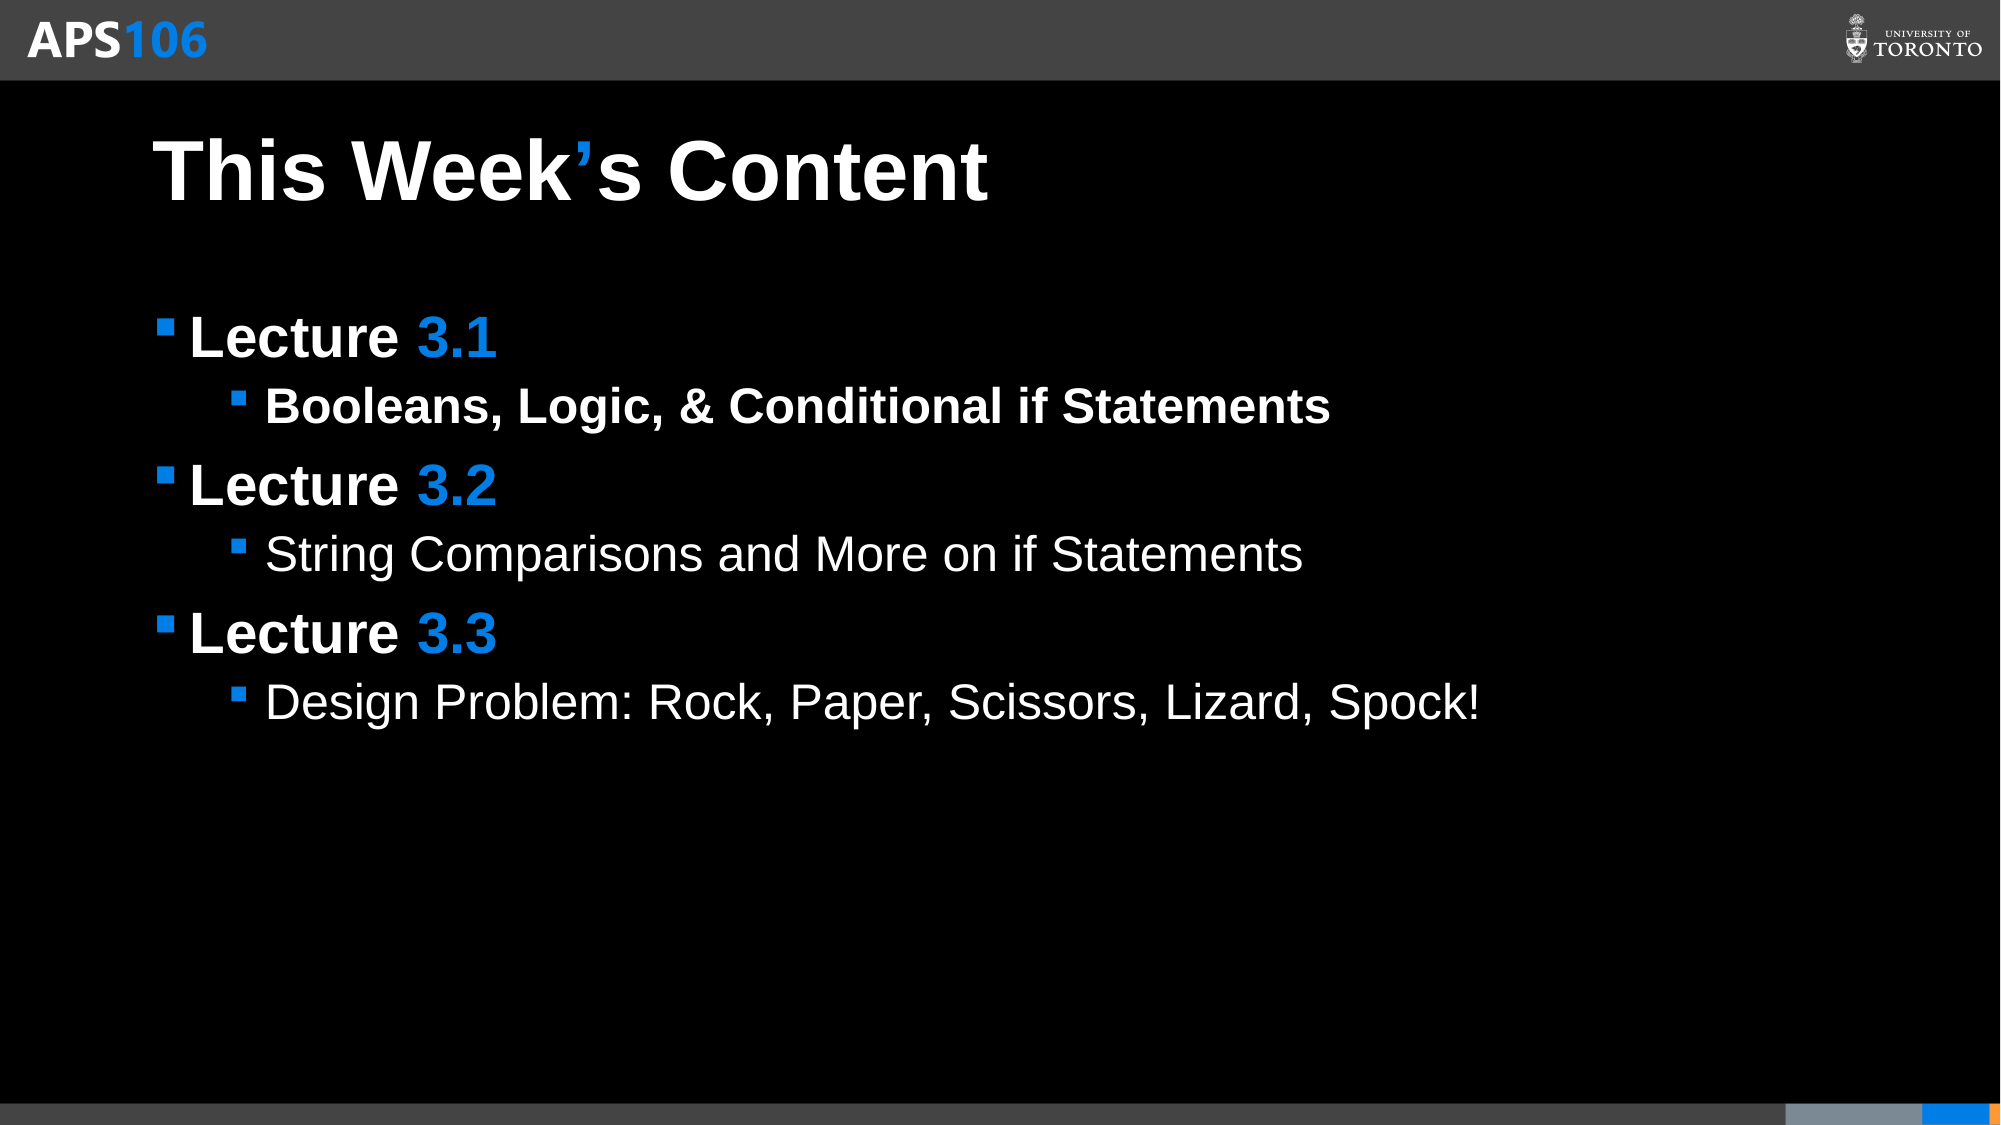

# This Week’s Content
Lecture 3.1
Booleans, Logic, & Conditional if Statements
Lecture 3.2
String Comparisons and More on if Statements
Lecture 3.3
Design Problem: Rock, Paper, Scissors, Lizard, Spock!